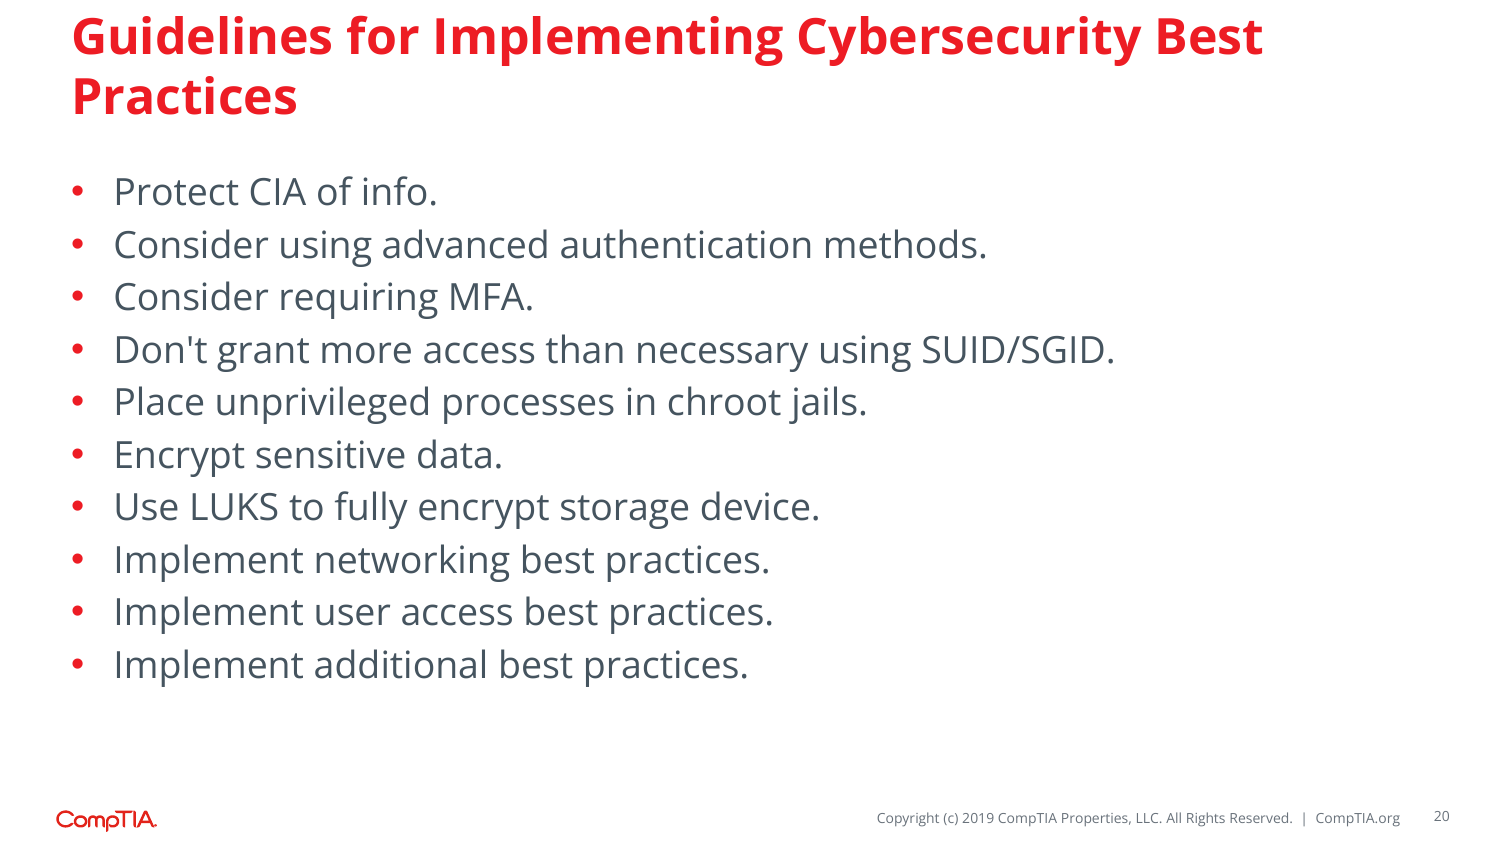

# Guidelines for Implementing Cybersecurity Best Practices
Protect CIA of info.
Consider using advanced authentication methods.
Consider requiring MFA.
Don't grant more access than necessary using SUID/SGID.
Place unprivileged processes in chroot jails.
Encrypt sensitive data.
Use LUKS to fully encrypt storage device.
Implement networking best practices.
Implement user access best practices.
Implement additional best practices.
20